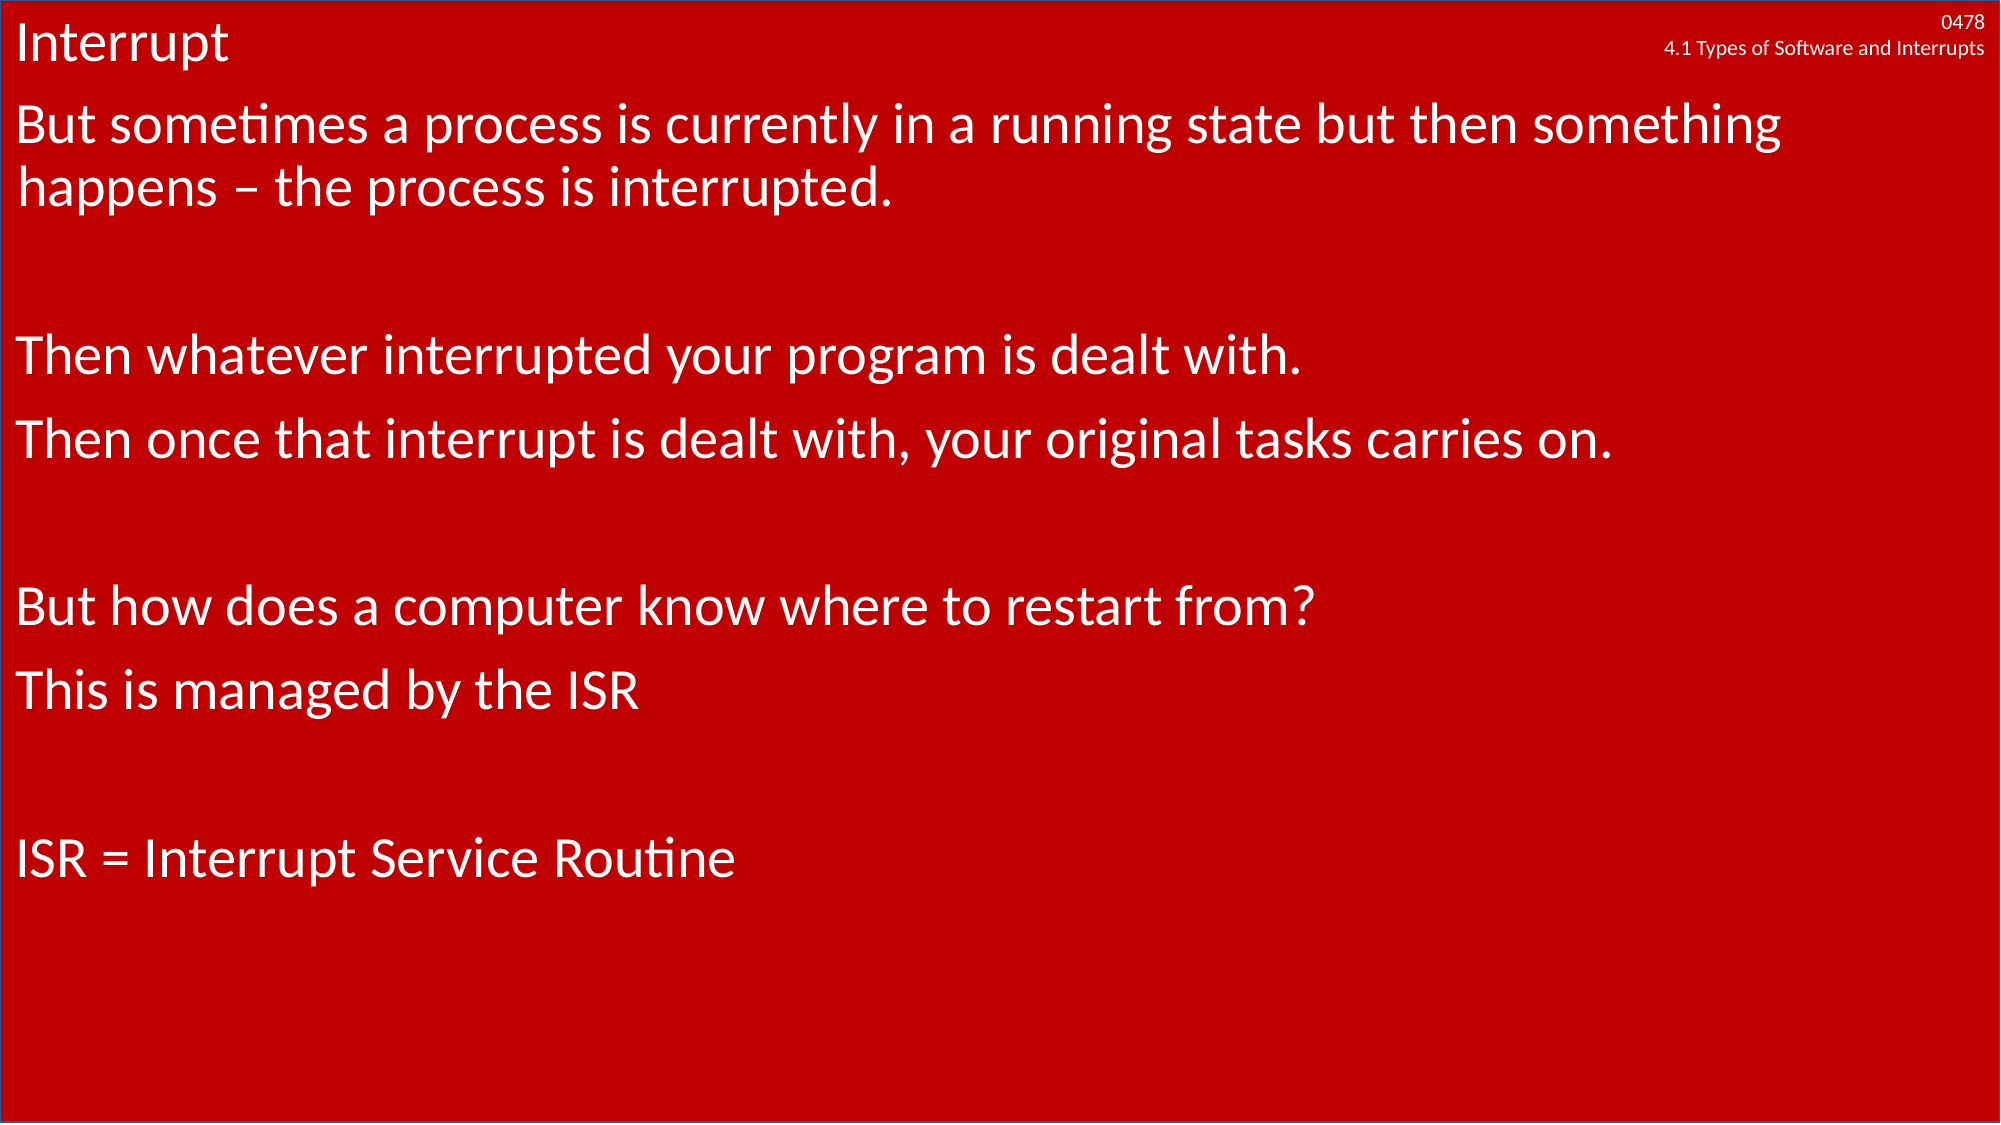

# Interrupt
But sometimes a process is currently in a running state but then something happens – the process is interrupted.

Then whatever interrupted your program is dealt with.
Then once that interrupt is dealt with, your original tasks carries on.

But how does a computer know where to restart from?
This is managed by the ISR

ISR = Interrupt Service Routine